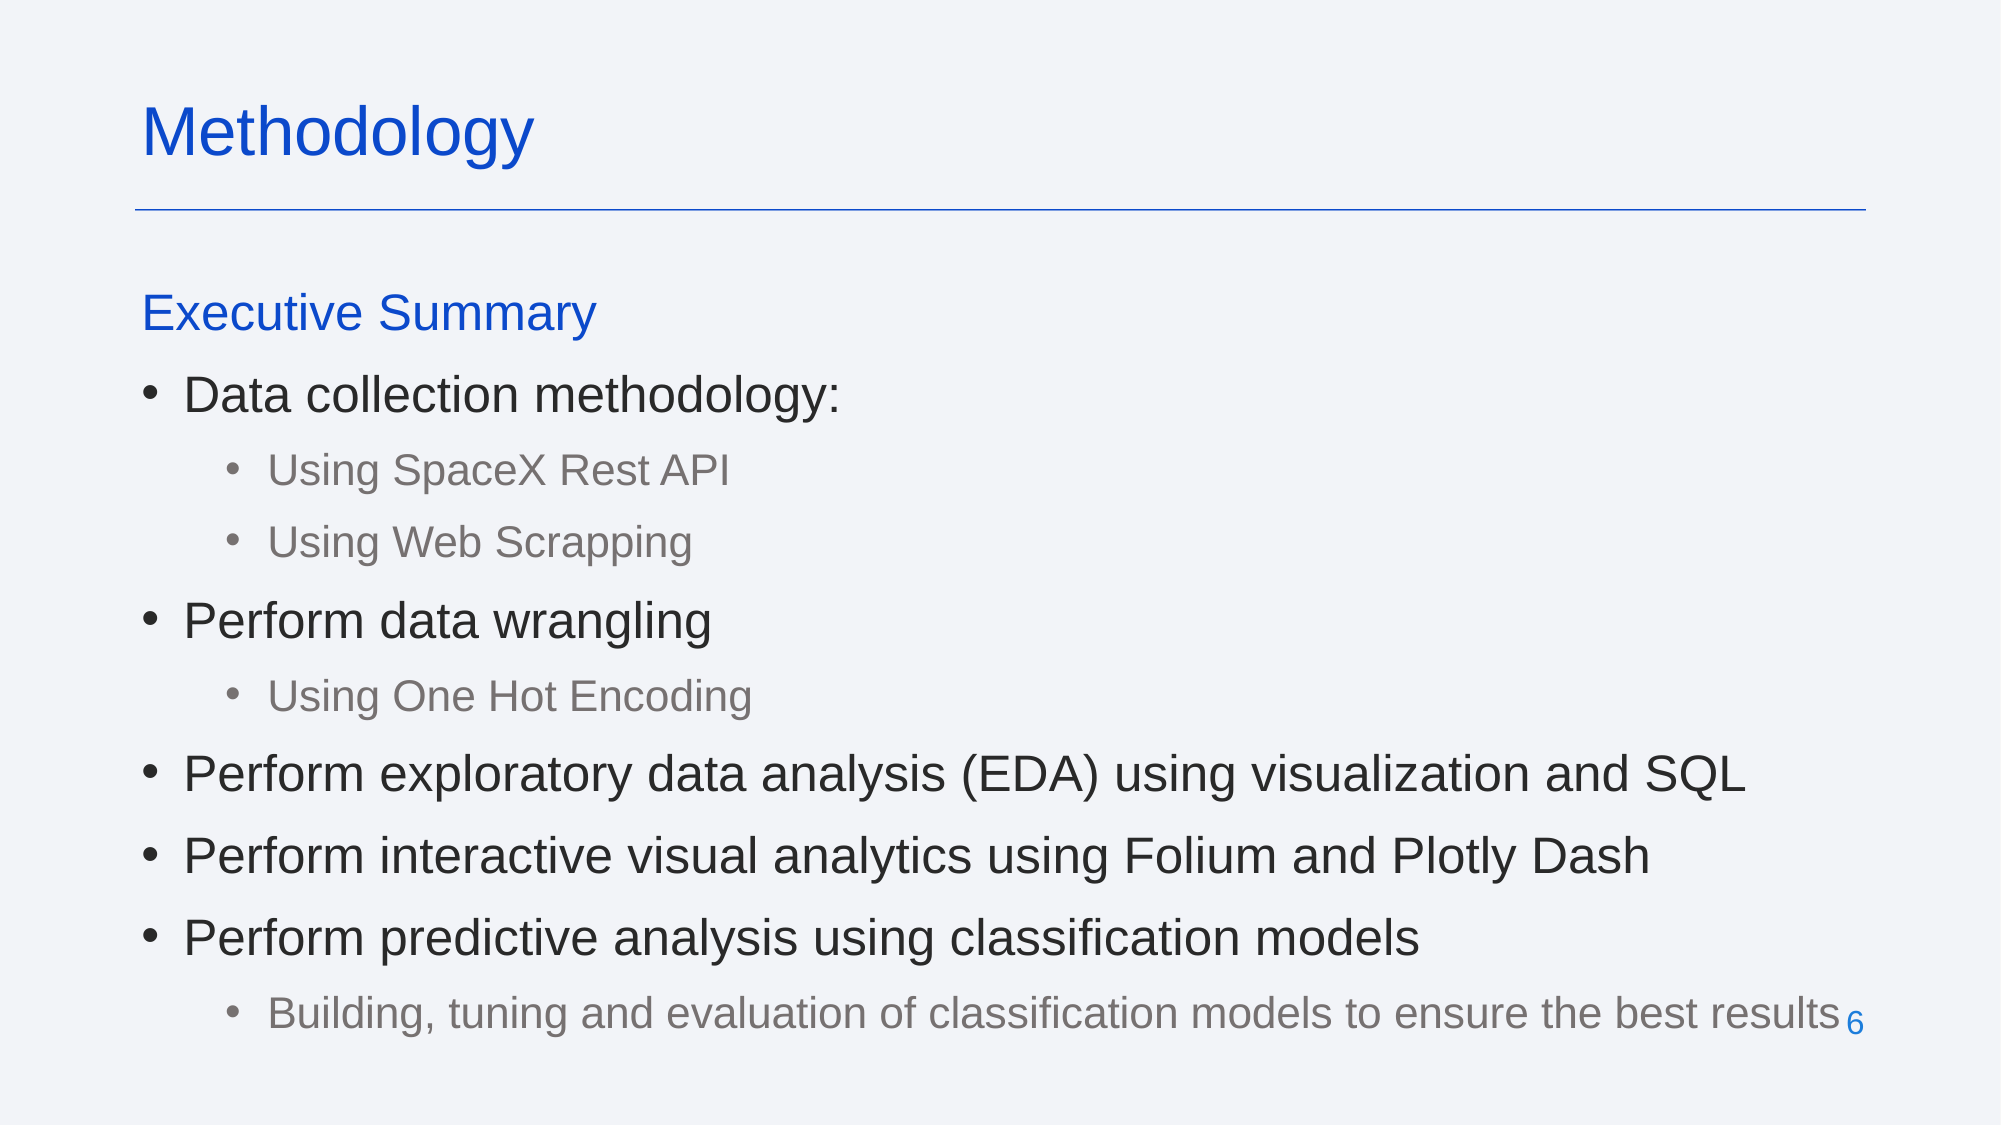

Methodology
Executive Summary
Data collection methodology:
Using SpaceX Rest API
Using Web Scrapping
Perform data wrangling
Using One Hot Encoding
Perform exploratory data analysis (EDA) using visualization and SQL
Perform interactive visual analytics using Folium and Plotly Dash
Perform predictive analysis using classification models
Building, tuning and evaluation of classification models to ensure the best results

6